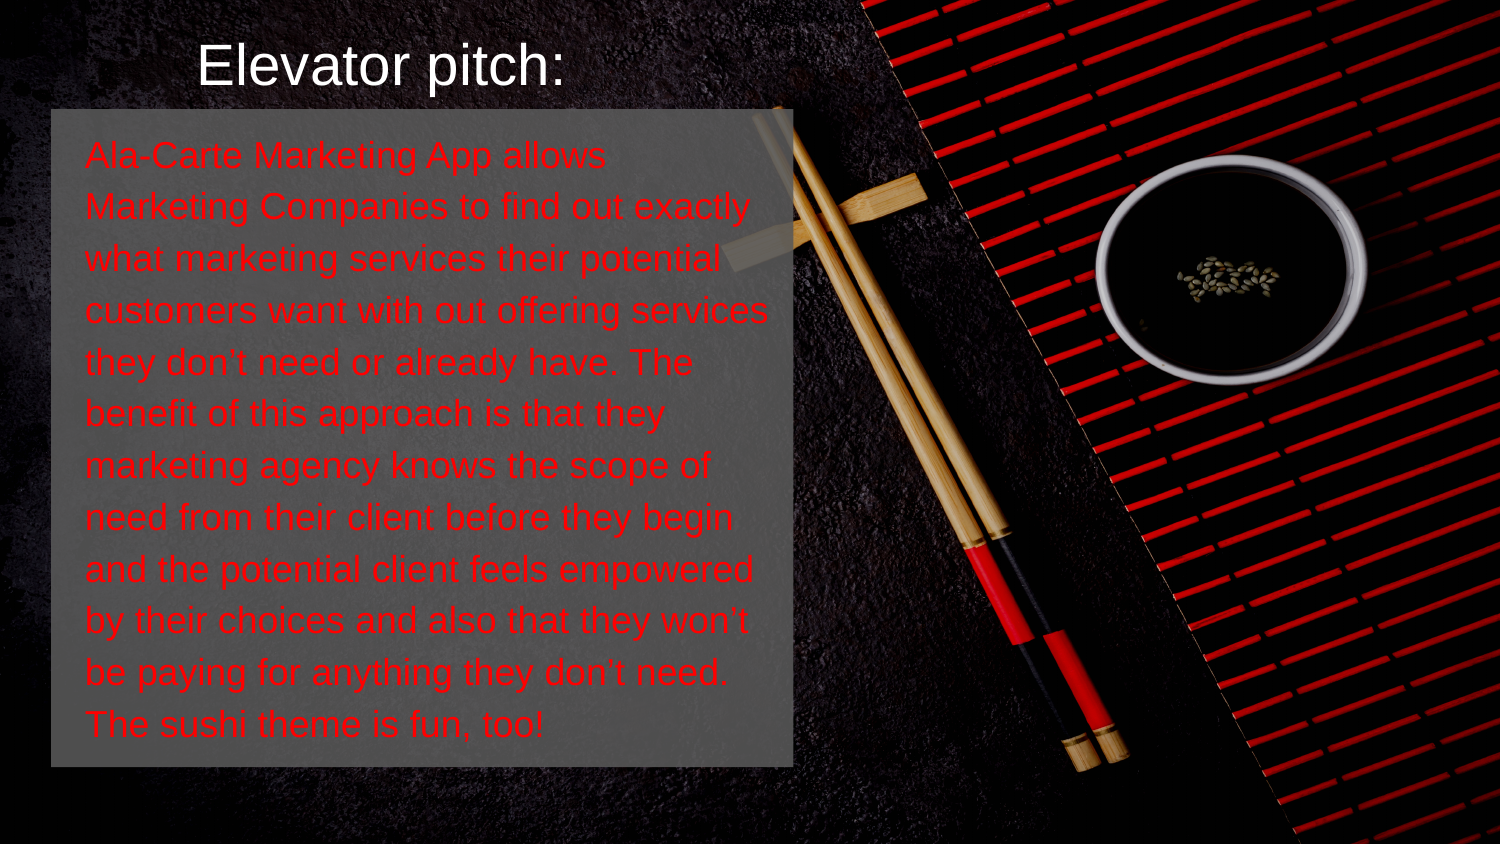

# Elevator pitch:
Ala-Carte Marketing App allows Marketing Companies to find out exactly what marketing services their potential customers want with out offering services they don’t need or already have. The benefit of this approach is that they marketing agency knows the scope of need from their client before they begin and the potential client feels empowered by their choices and also that they won’t be paying for anything they don’t need. The sushi theme is fun, too!